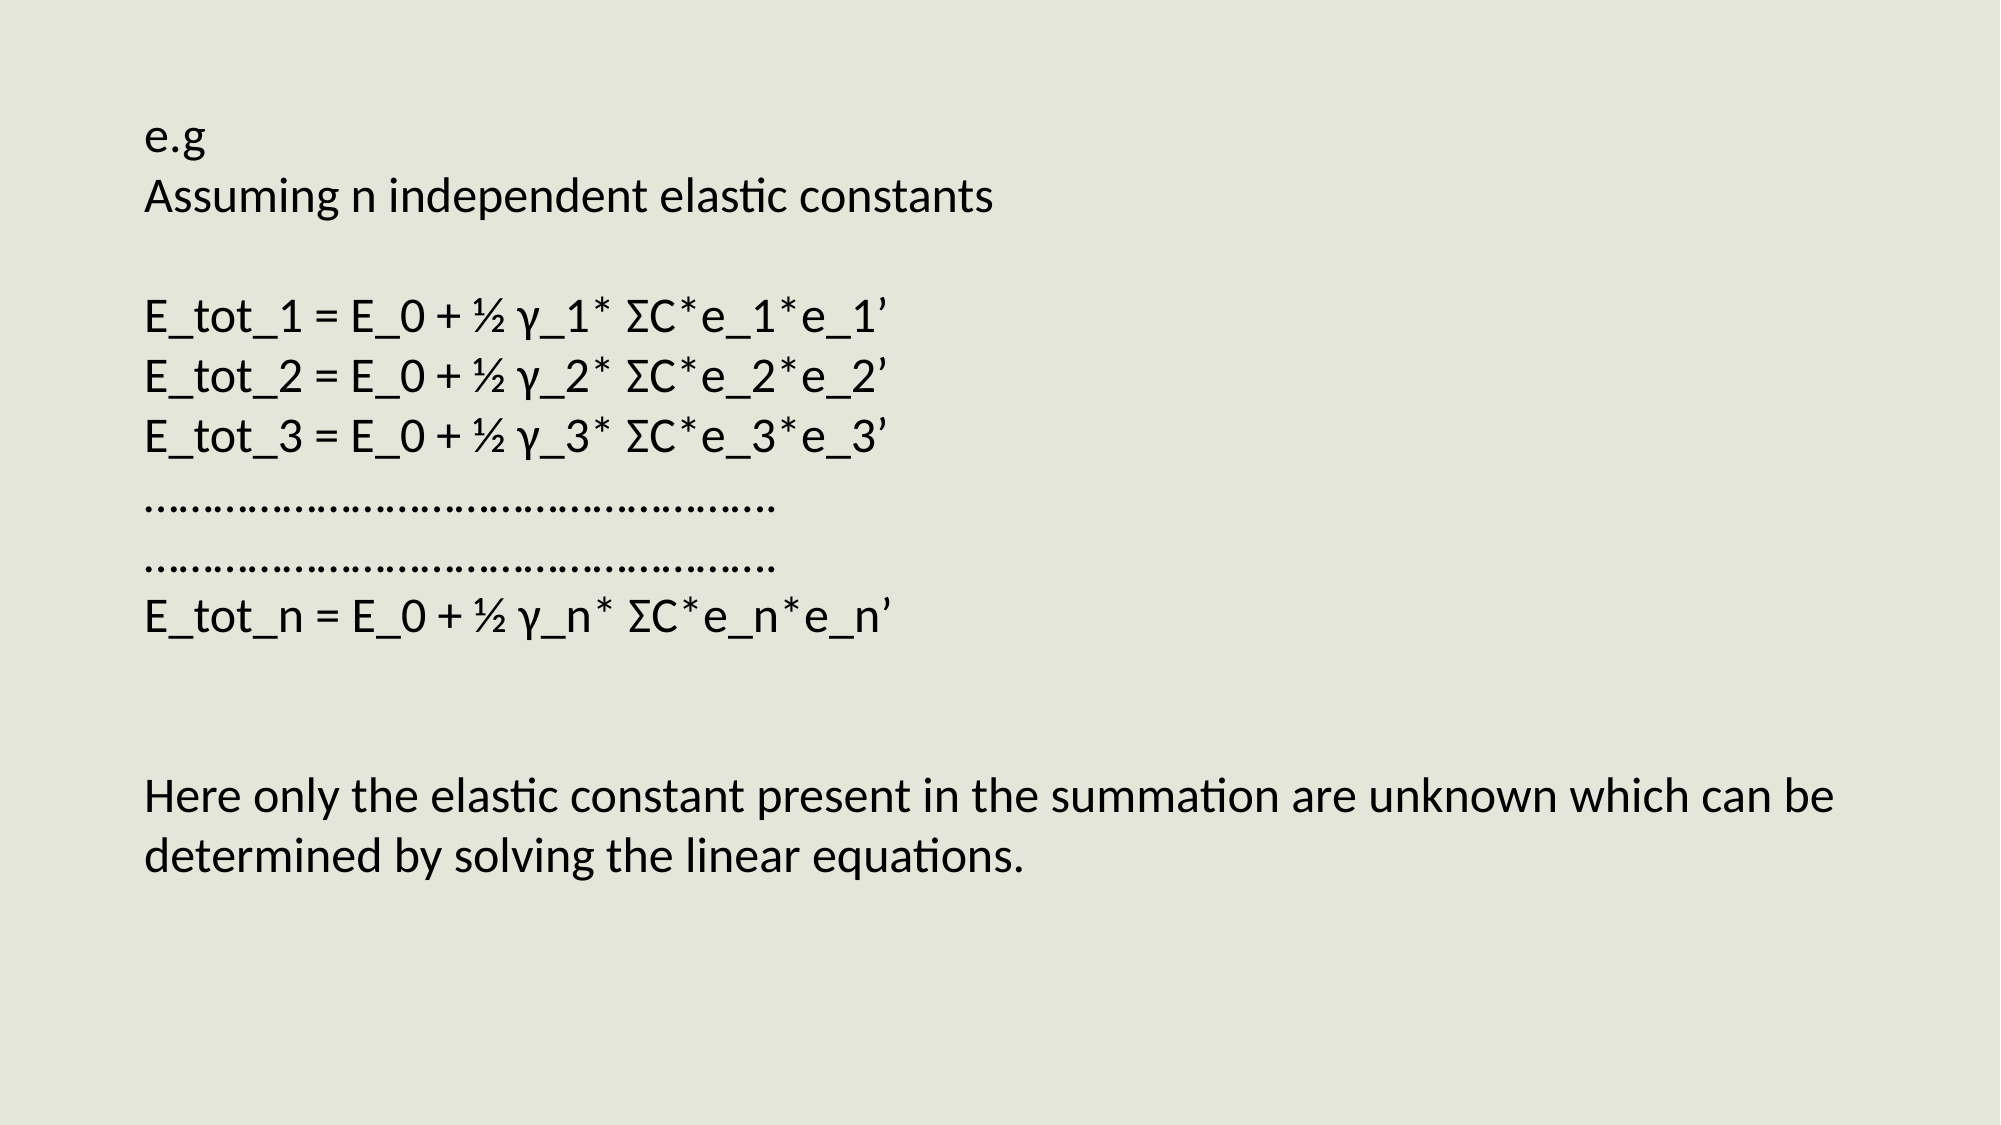

e.g
Assuming n independent elastic constants

E_tot_1 = E_0 + ½ γ_1* ΣC*e_1*e_1’
E_tot_2 = E_0 + ½ γ_2* ΣC*e_2*e_2’
E_tot_3 = E_0 + ½ γ_3* ΣC*e_3*e_3’
……………………………………………….
……………………………………………….
E_tot_n = E_0 + ½ γ_n* ΣC*e_n*e_n’

Here only the elastic constant present in the summation are unknown which can be determined by solving the linear equations.